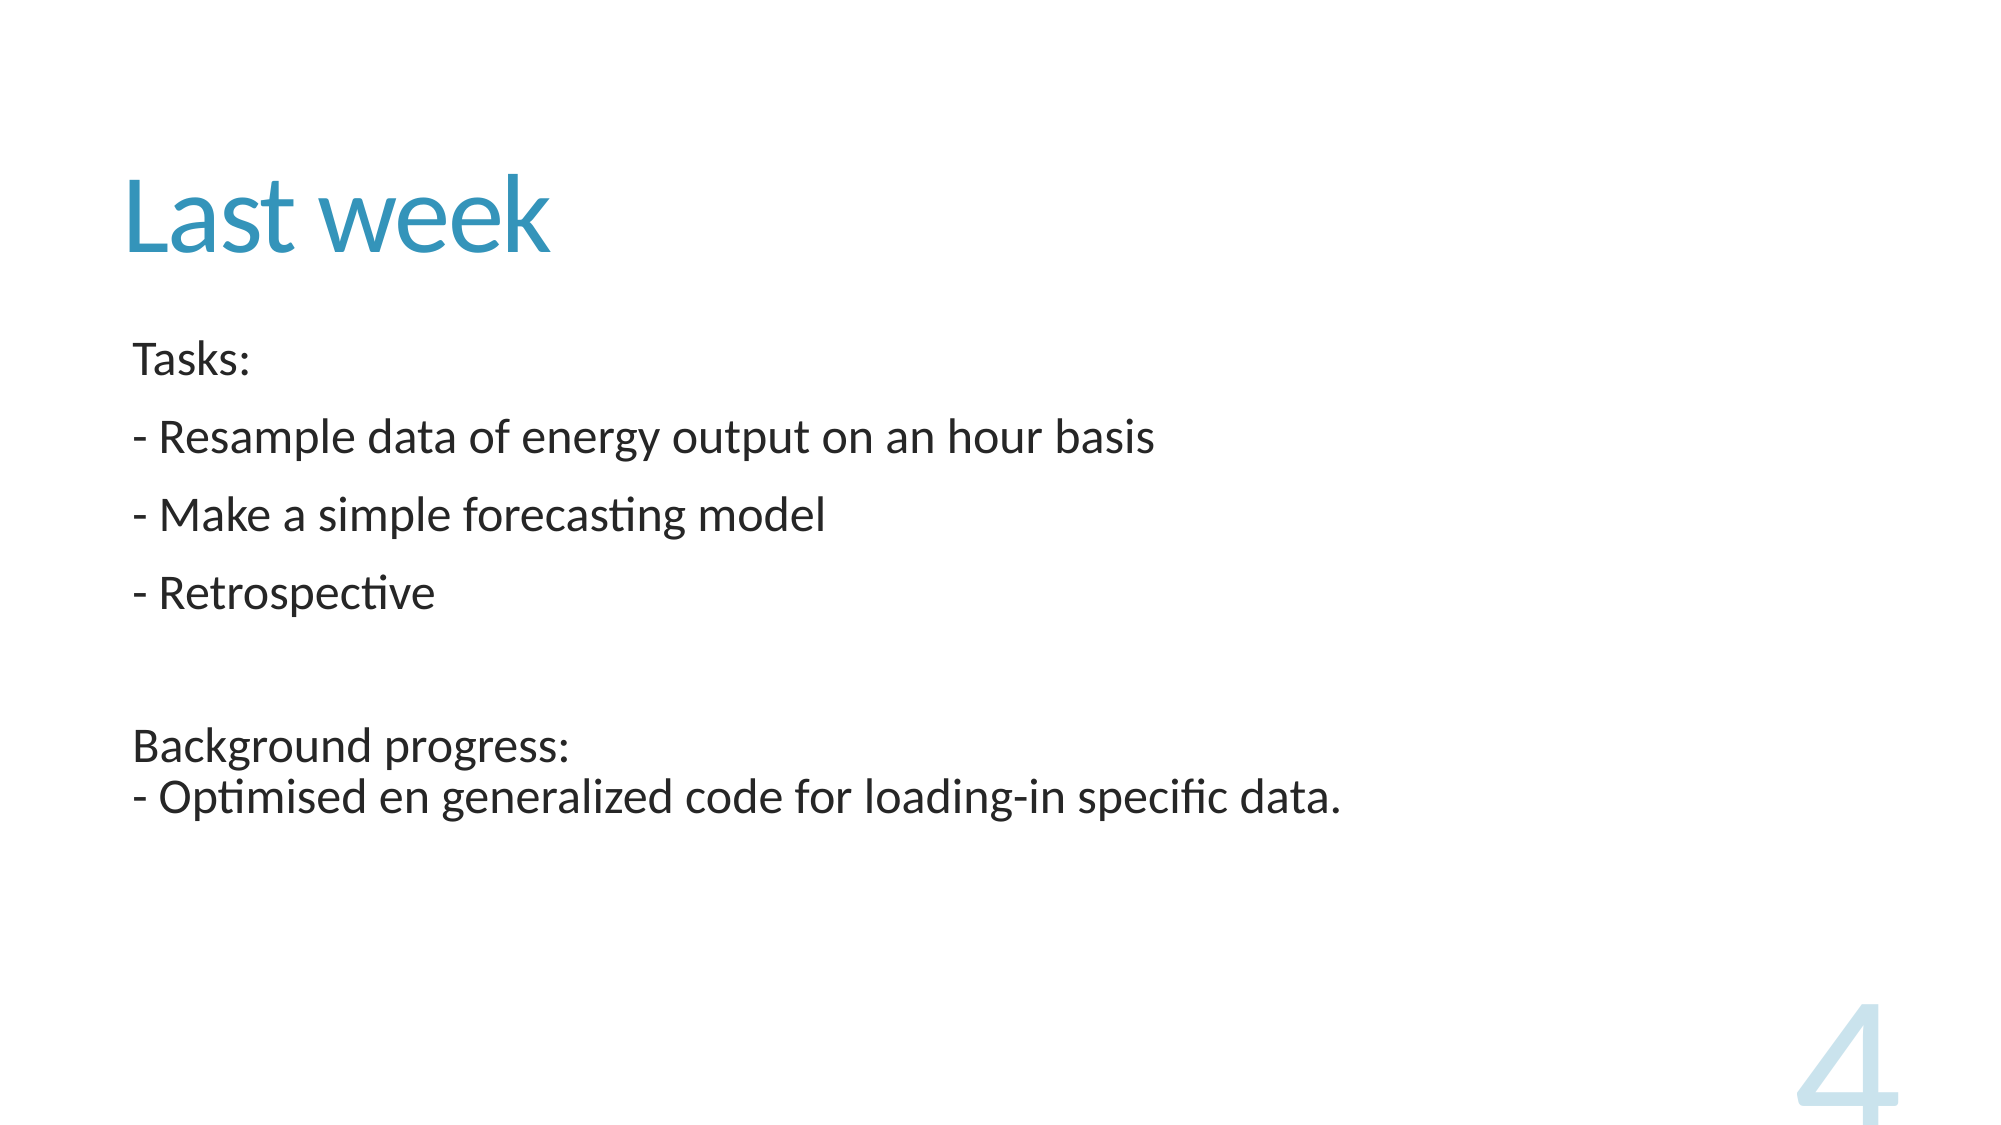

# Last week
Tasks:
- Resample data of energy output on an hour basis
- Make a simple forecasting model
- Retrospective
Background progress:
- Optimised en generalized code for loading-in specific data.
4